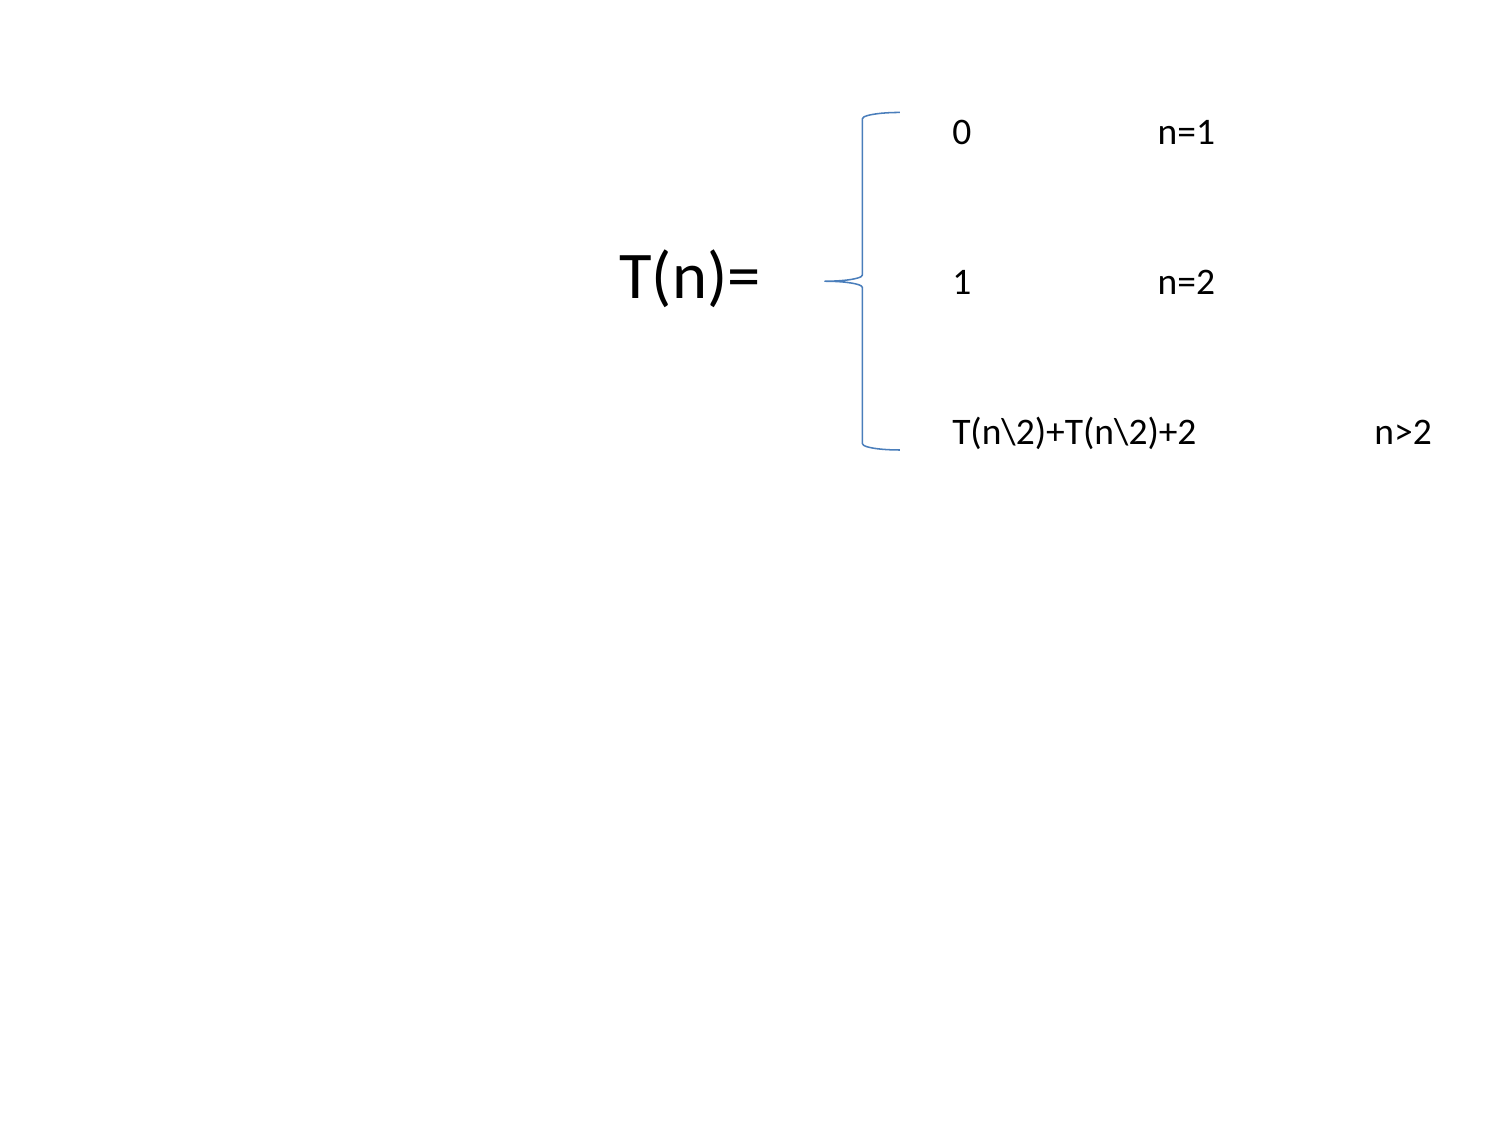

T(n)=
0                      n=1

1                      n=2
T(n\2)+T(n\2)+2                     n>2